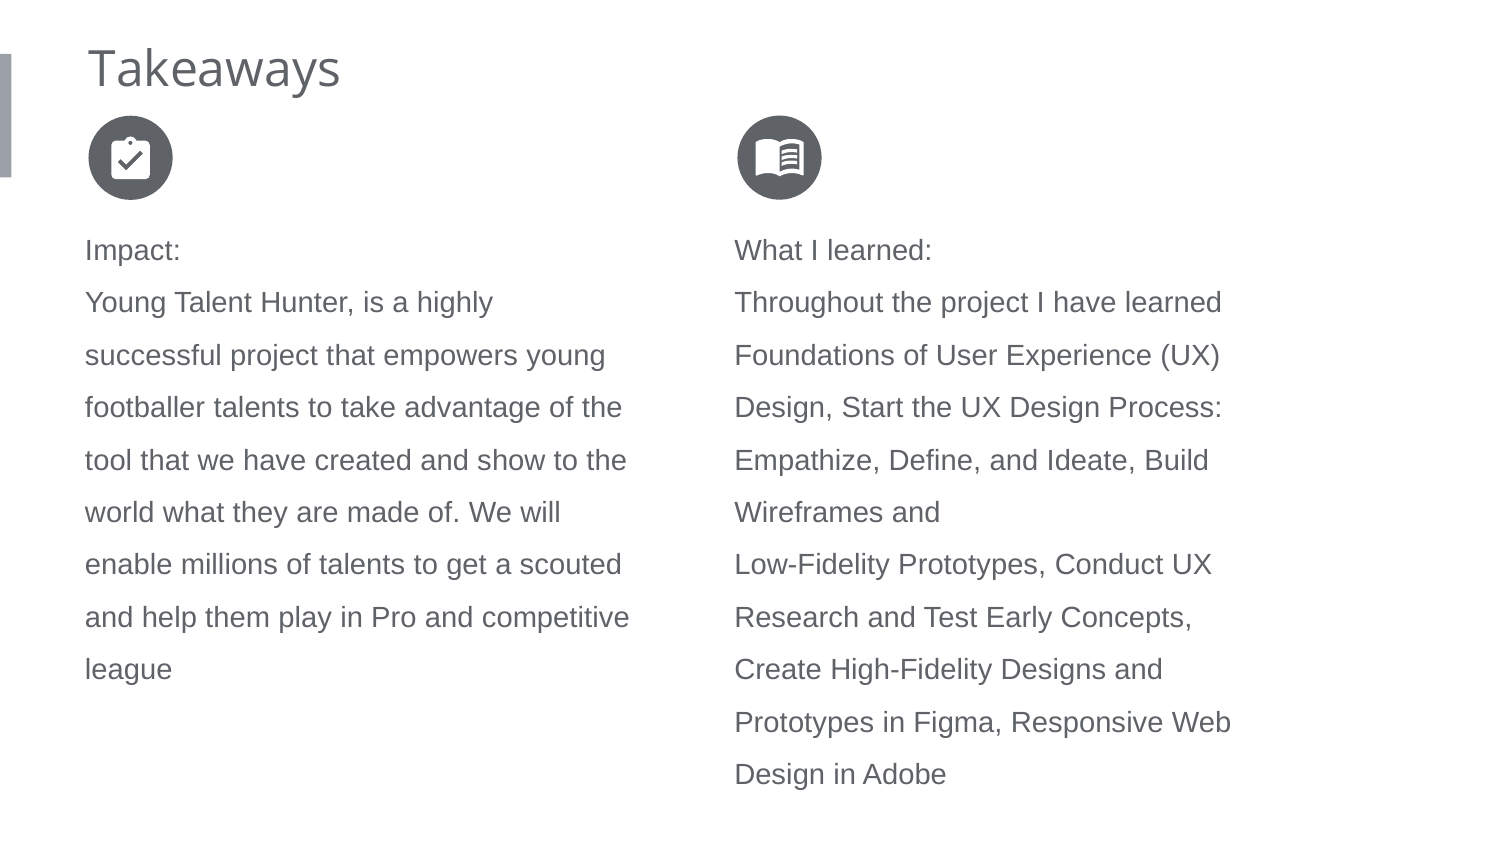

Takeaways

Impact:
Young Talent Hunter, is a highly successful project that empowers young footballer talents to take advantage of the tool that we have created and show to the world what they are made of. We will enable millions of talents to get a scouted and help them play in Pro and competitive league
What I learned:
Throughout the project I have learned Foundations of User Experience (UX) Design, Start the UX Design Process: Empathize, Deﬁne, and Ideate, Build Wireframes and
Low-Fidelity Prototypes, Conduct UX Research and Test Early Concepts, Create High-Fidelity Designs and Prototypes in Figma, Responsive Web Design in Adobe